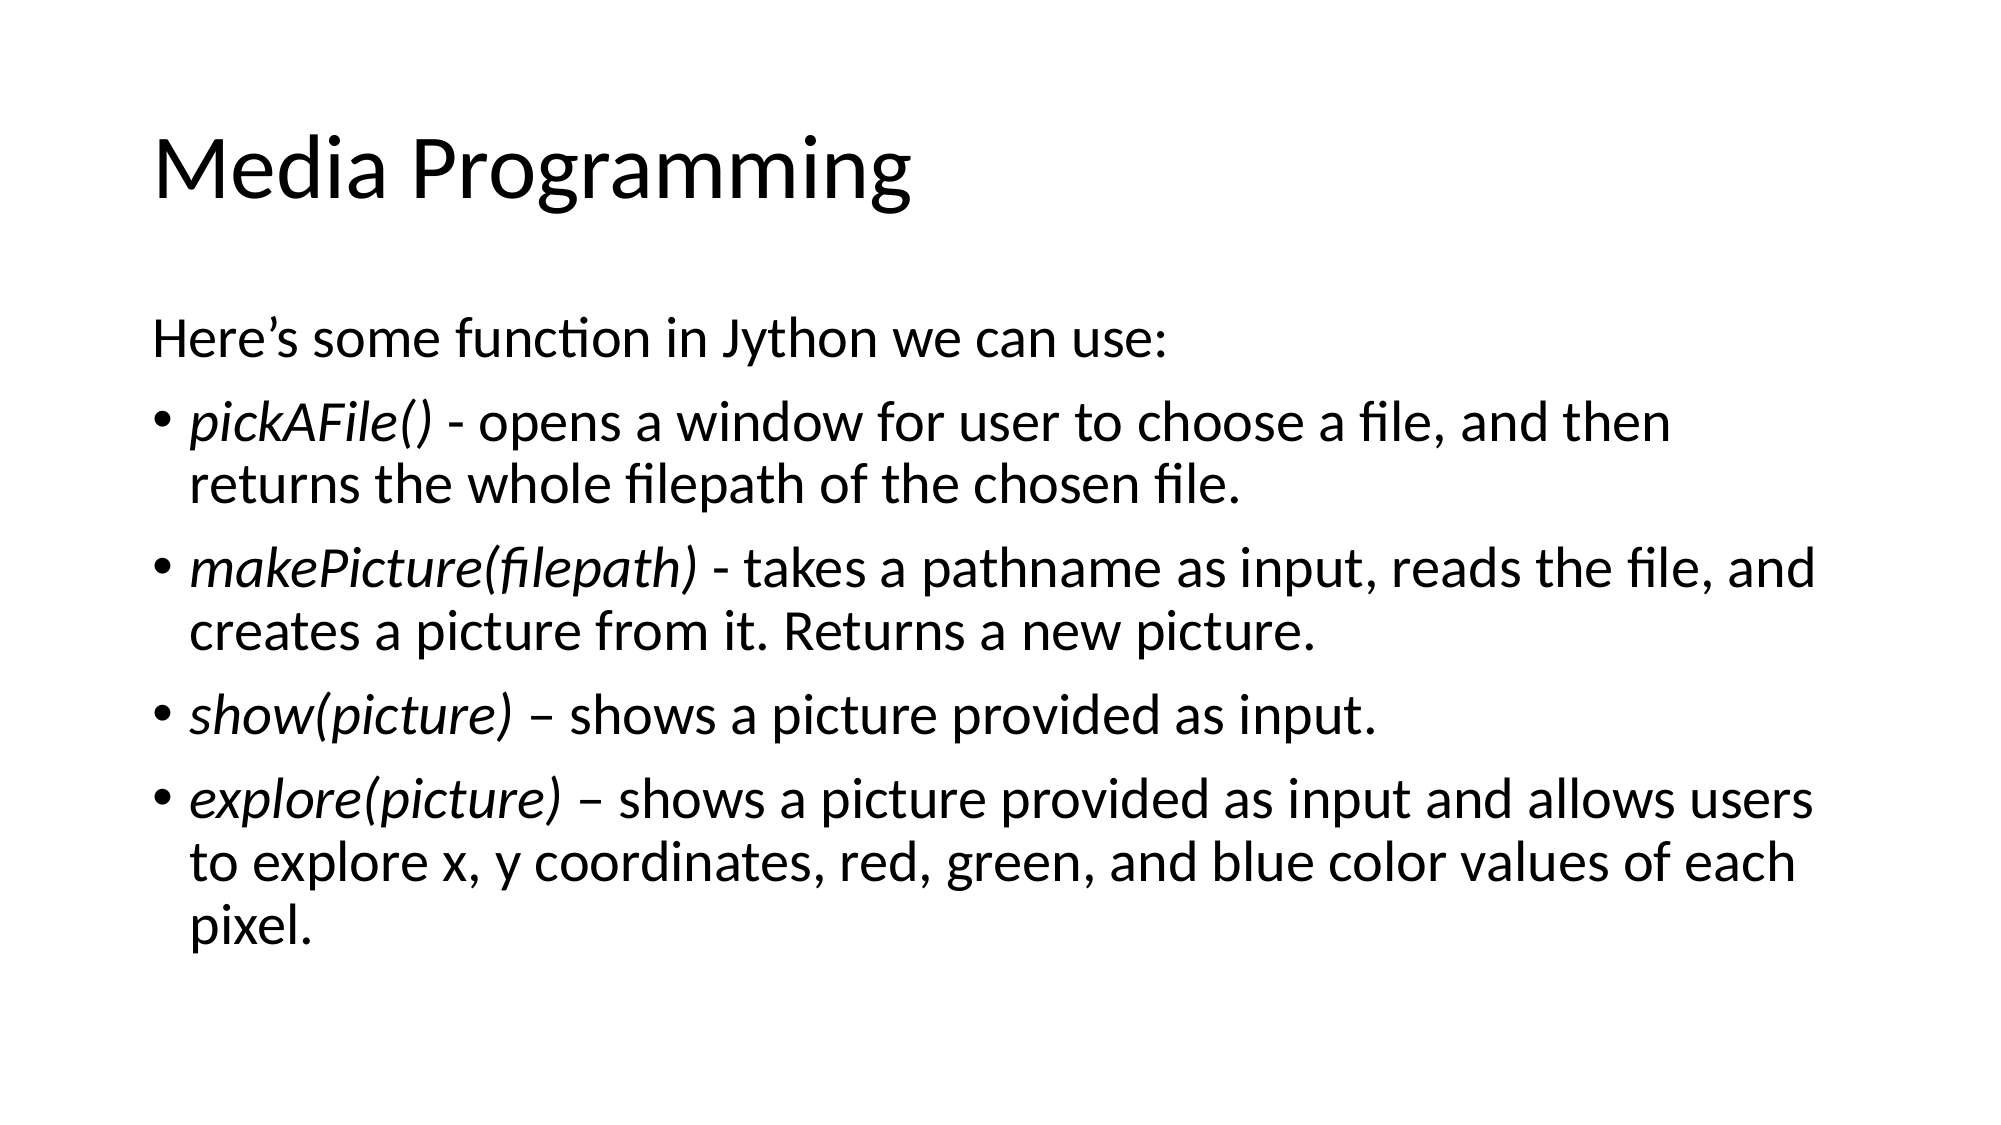

# Media Programming
Here’s some function in Jython we can use:
pickAFile() - opens a window for user to choose a file, and then returns the whole filepath of the chosen file.
makePicture(filepath) - takes a pathname as input, reads the file, and creates a picture from it. Returns a new picture.
show(picture) – shows a picture provided as input.
explore(picture) – shows a picture provided as input and allows users to explore x, y coordinates, red, green, and blue color values of each pixel.